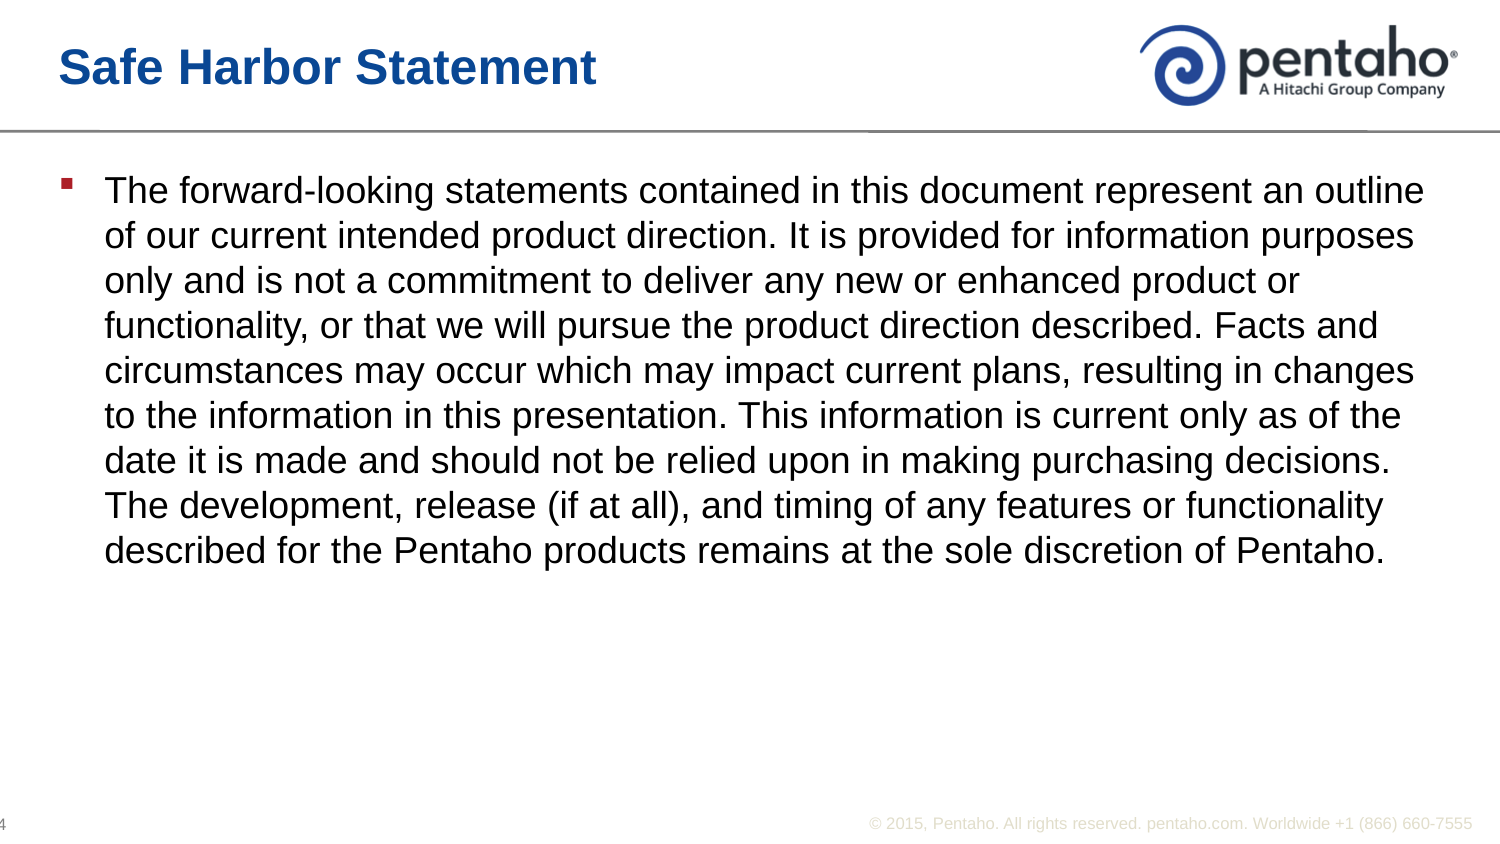

# Safe Harbor Statement

The forward-looking statements contained in this document represent an outline of our current intended product direction. It is provided for information purposes only and is not a commitment to deliver any new or enhanced product or functionality, or that we will pursue the product direction described. Facts and circumstances may occur which may impact current plans, resulting in changes to the information in this presentation. This information is current only as of the date it is made and should not be relied upon in making purchasing decisions. The development, release (if at all), and timing of any features or functionality described for the Pentaho products remains at the sole discretion of Pentaho.